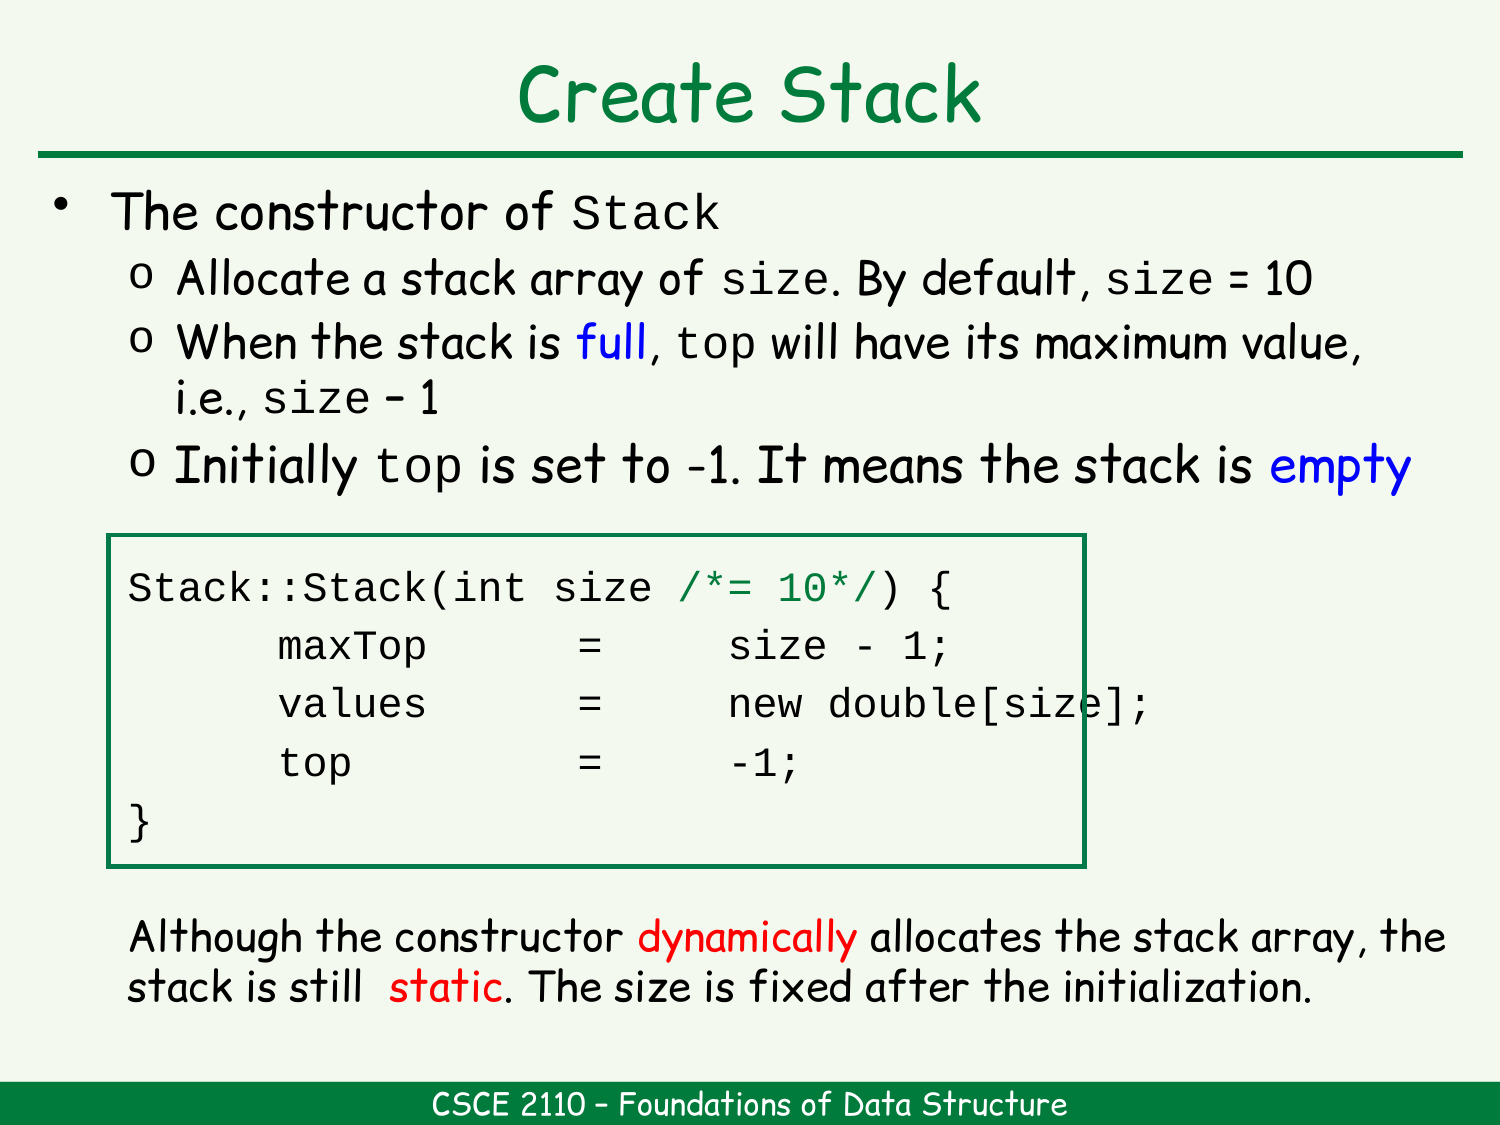

Create Stack
The constructor of Stack
Allocate a stack array of size. By default, size = 10
When the stack is full, top will have its maximum value, i.e., size – 1
Initially top is set to -1. It means the stack is empty

Stack::Stack(int size /*= 10*/) {
	maxTop	=	size - 1;
	values	=	new double[size];
	top		=	-1;
}

Although the constructor dynamically allocates the stack array, the stack is still  static. The size is fixed after the initialization.